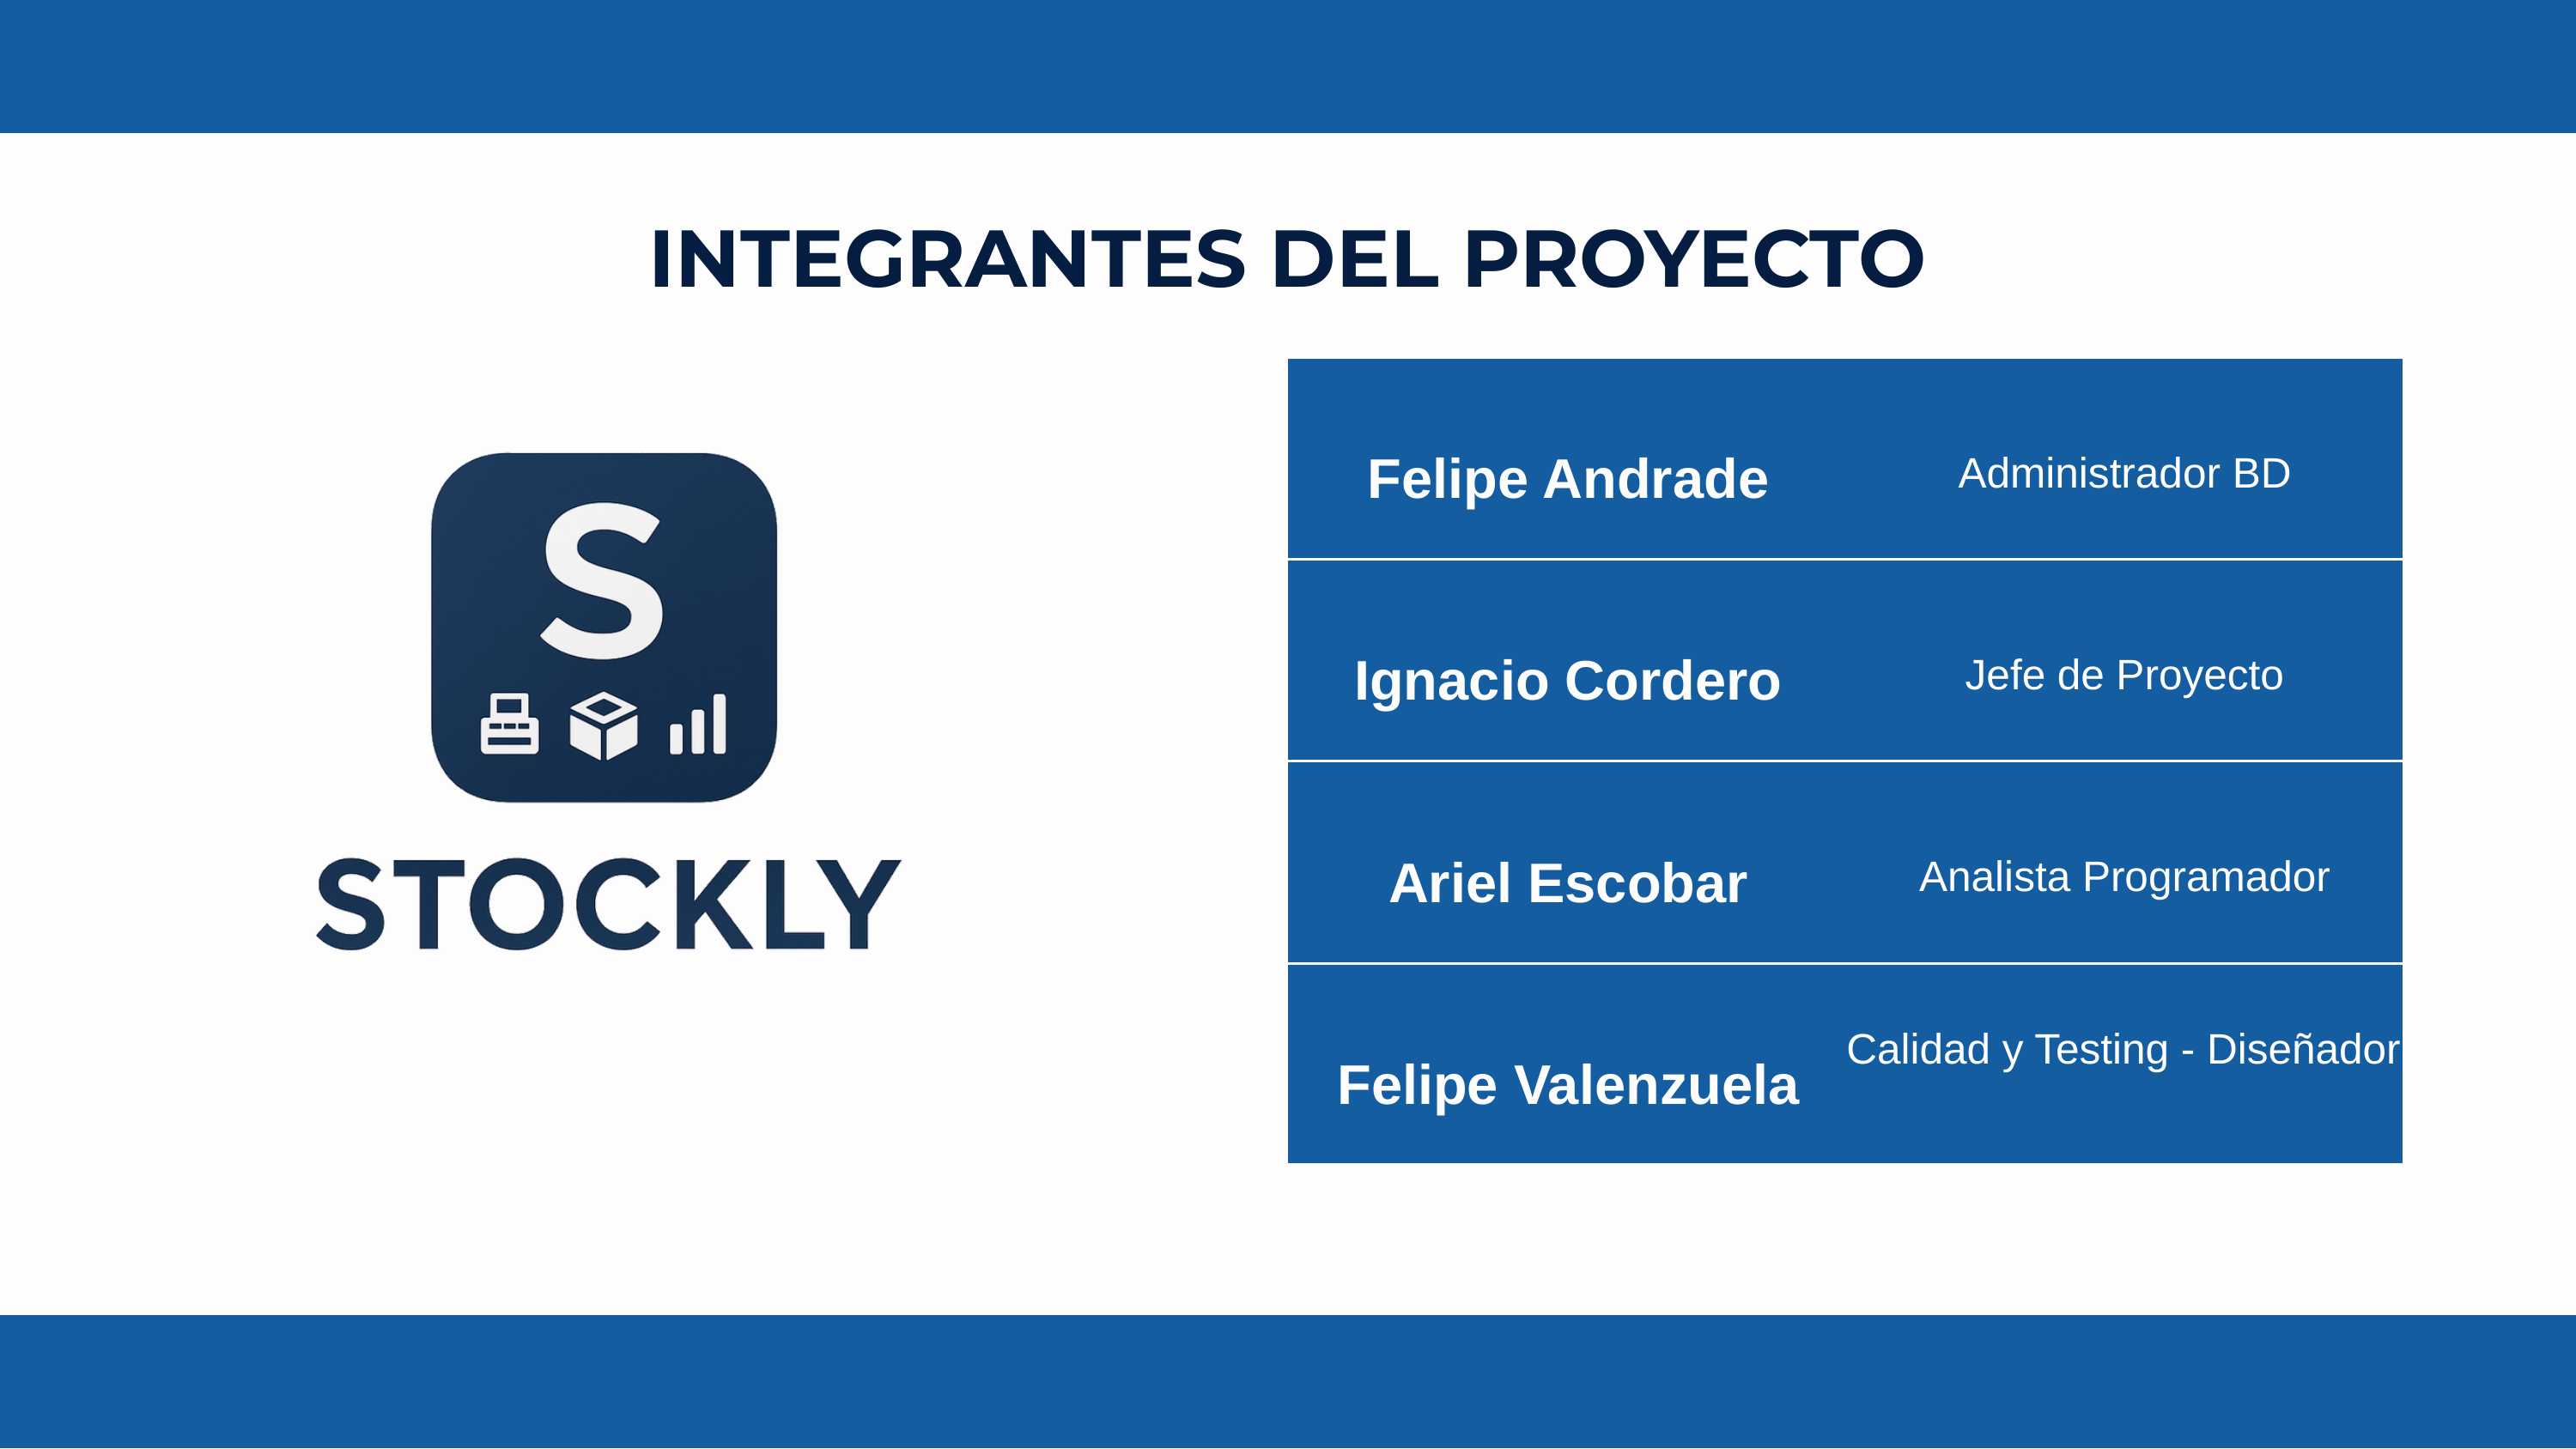

INTEGRANTES DEL PROYECTO

Felipe Andrade
Administrador BD

Ignacio Cordero
Jefe de Proyecto

Ariel Escobar
Analista Programador

Calidad y Testing - Diseñador
Felipe Valenzuela